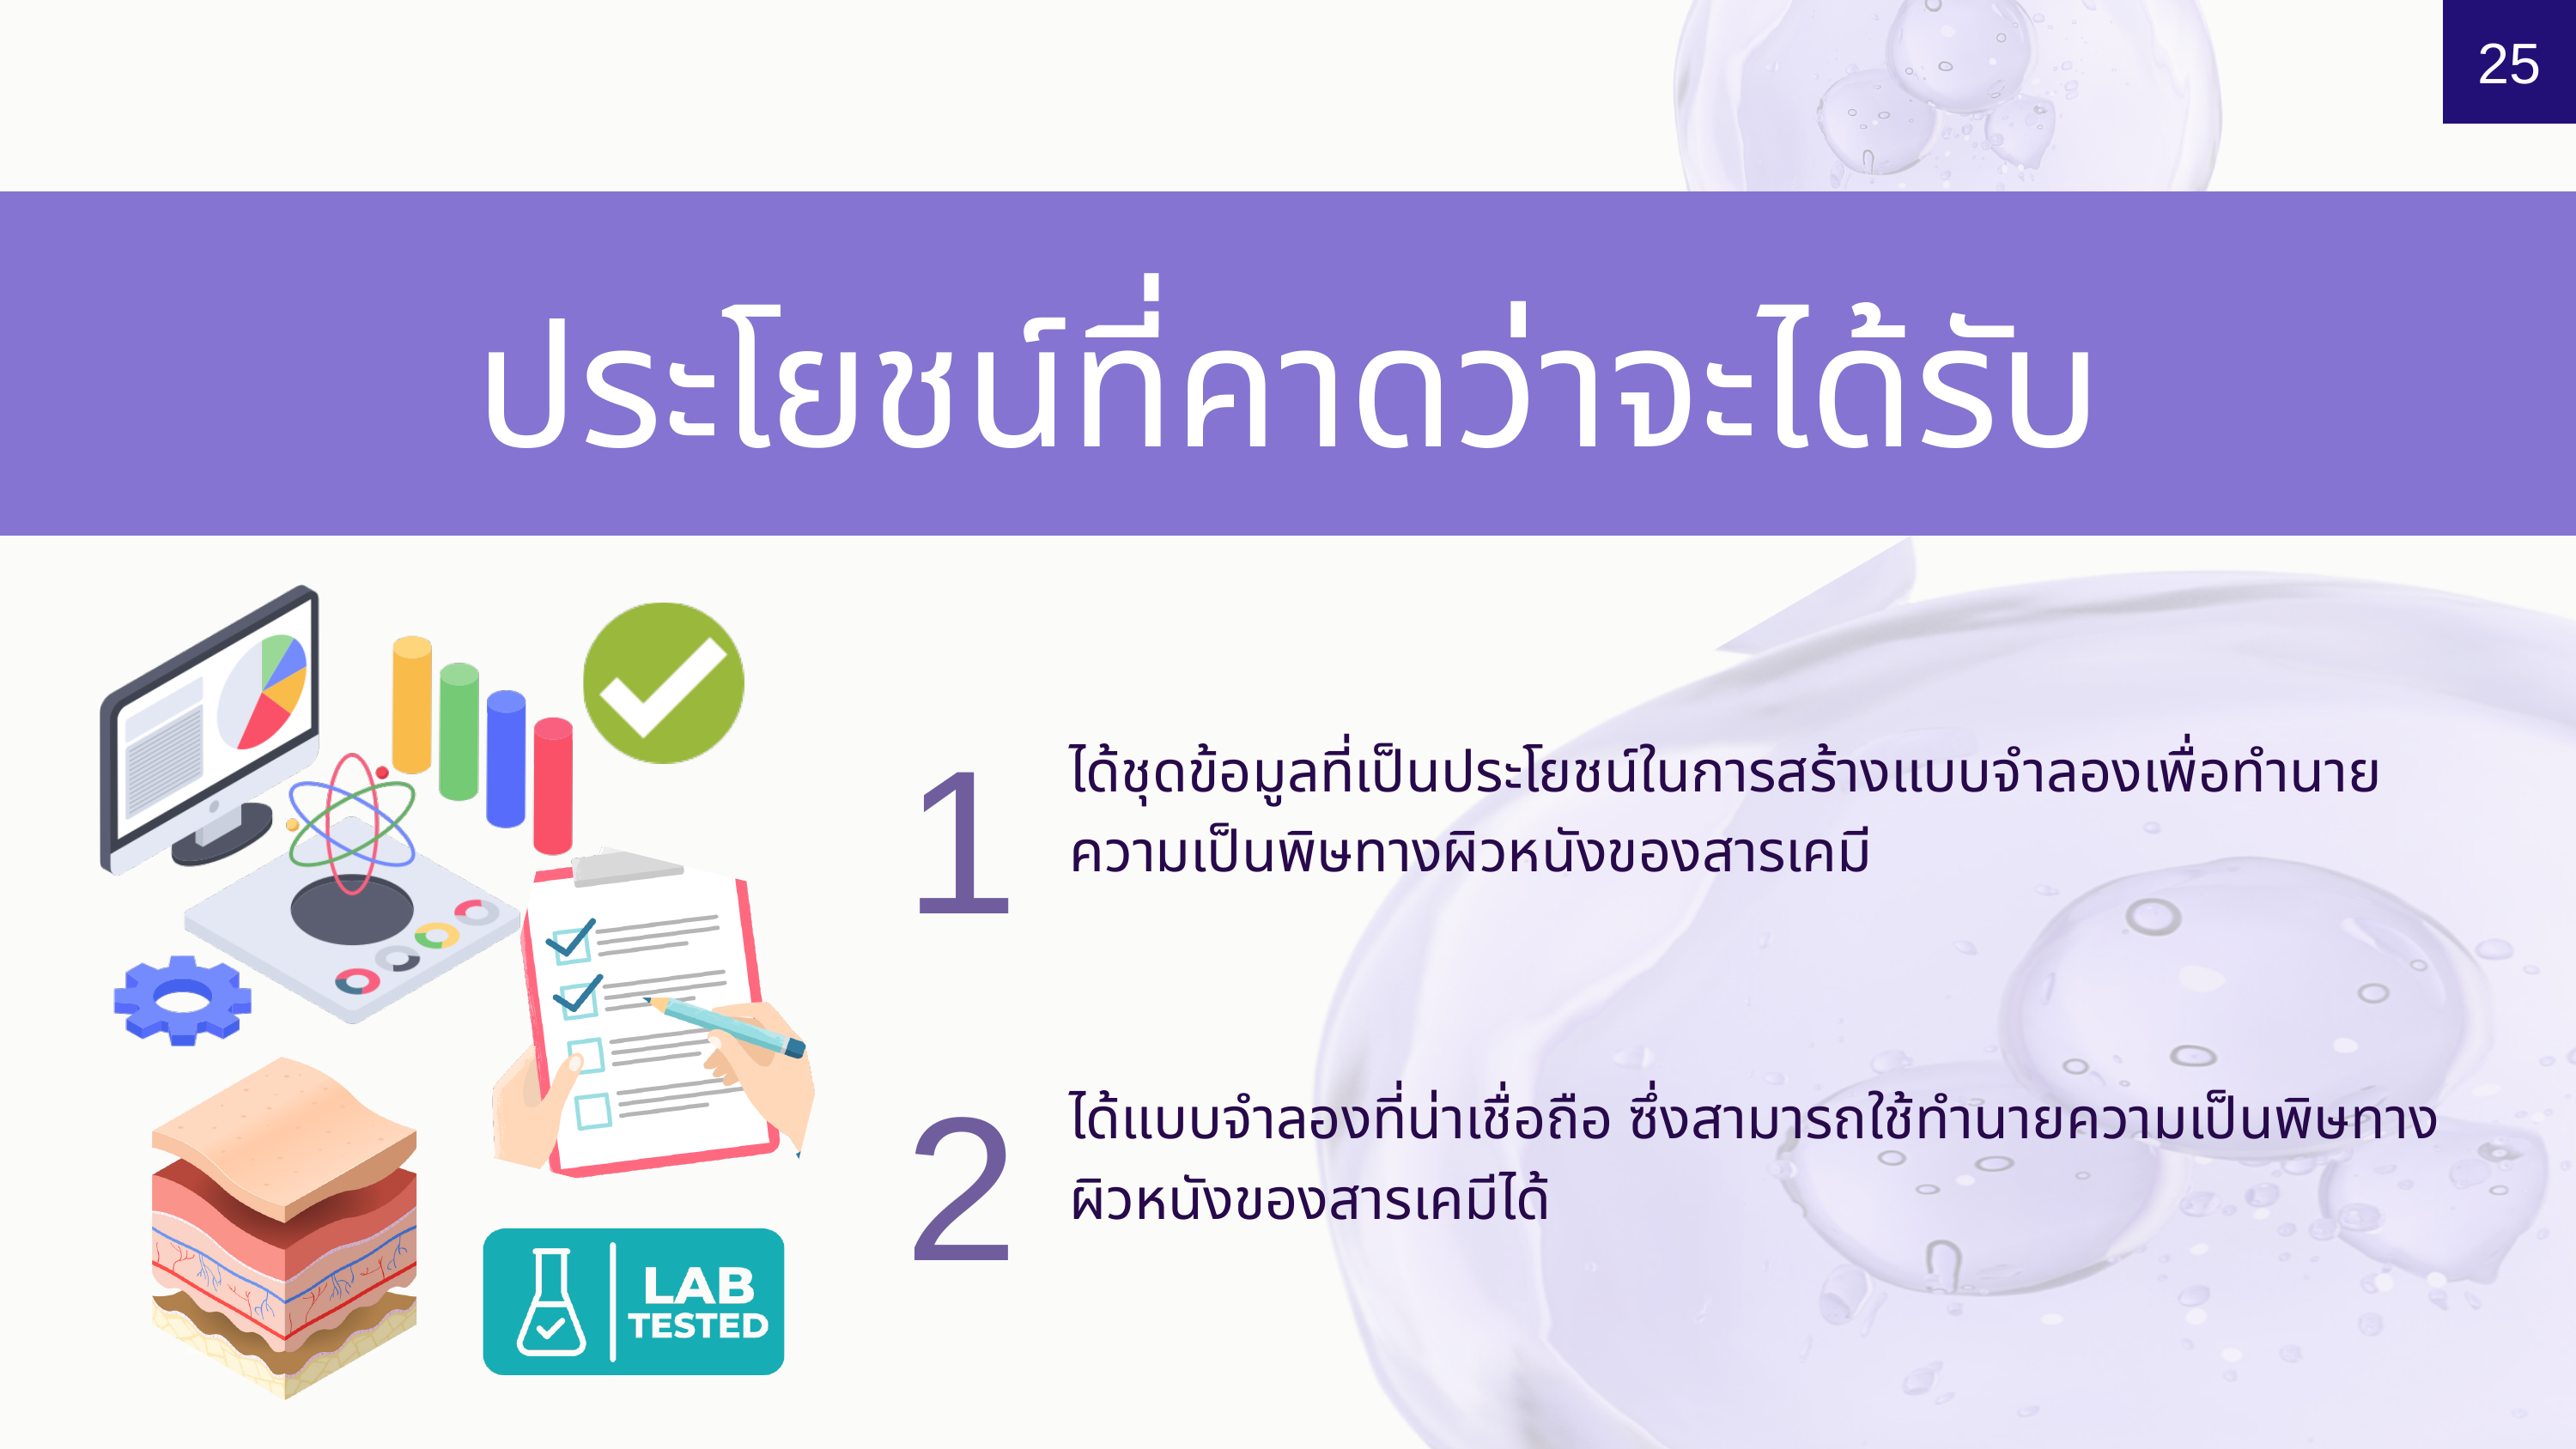

25

ประโยชน์ที่คาดว่าจะได้รับ

1
ได้ชุดข้อมูลที่เป็นประโยชน์ในการสร้างแบบจำลองเพื่อทำนายความเป็นพิษทางผิวหนังของสารเคมี
2
ได้แบบจำลองที่น่าเชื่อถือ ซึ่งสามารถใช้ทำนายความเป็นพิษทางผิวหนังของสารเคมีได้